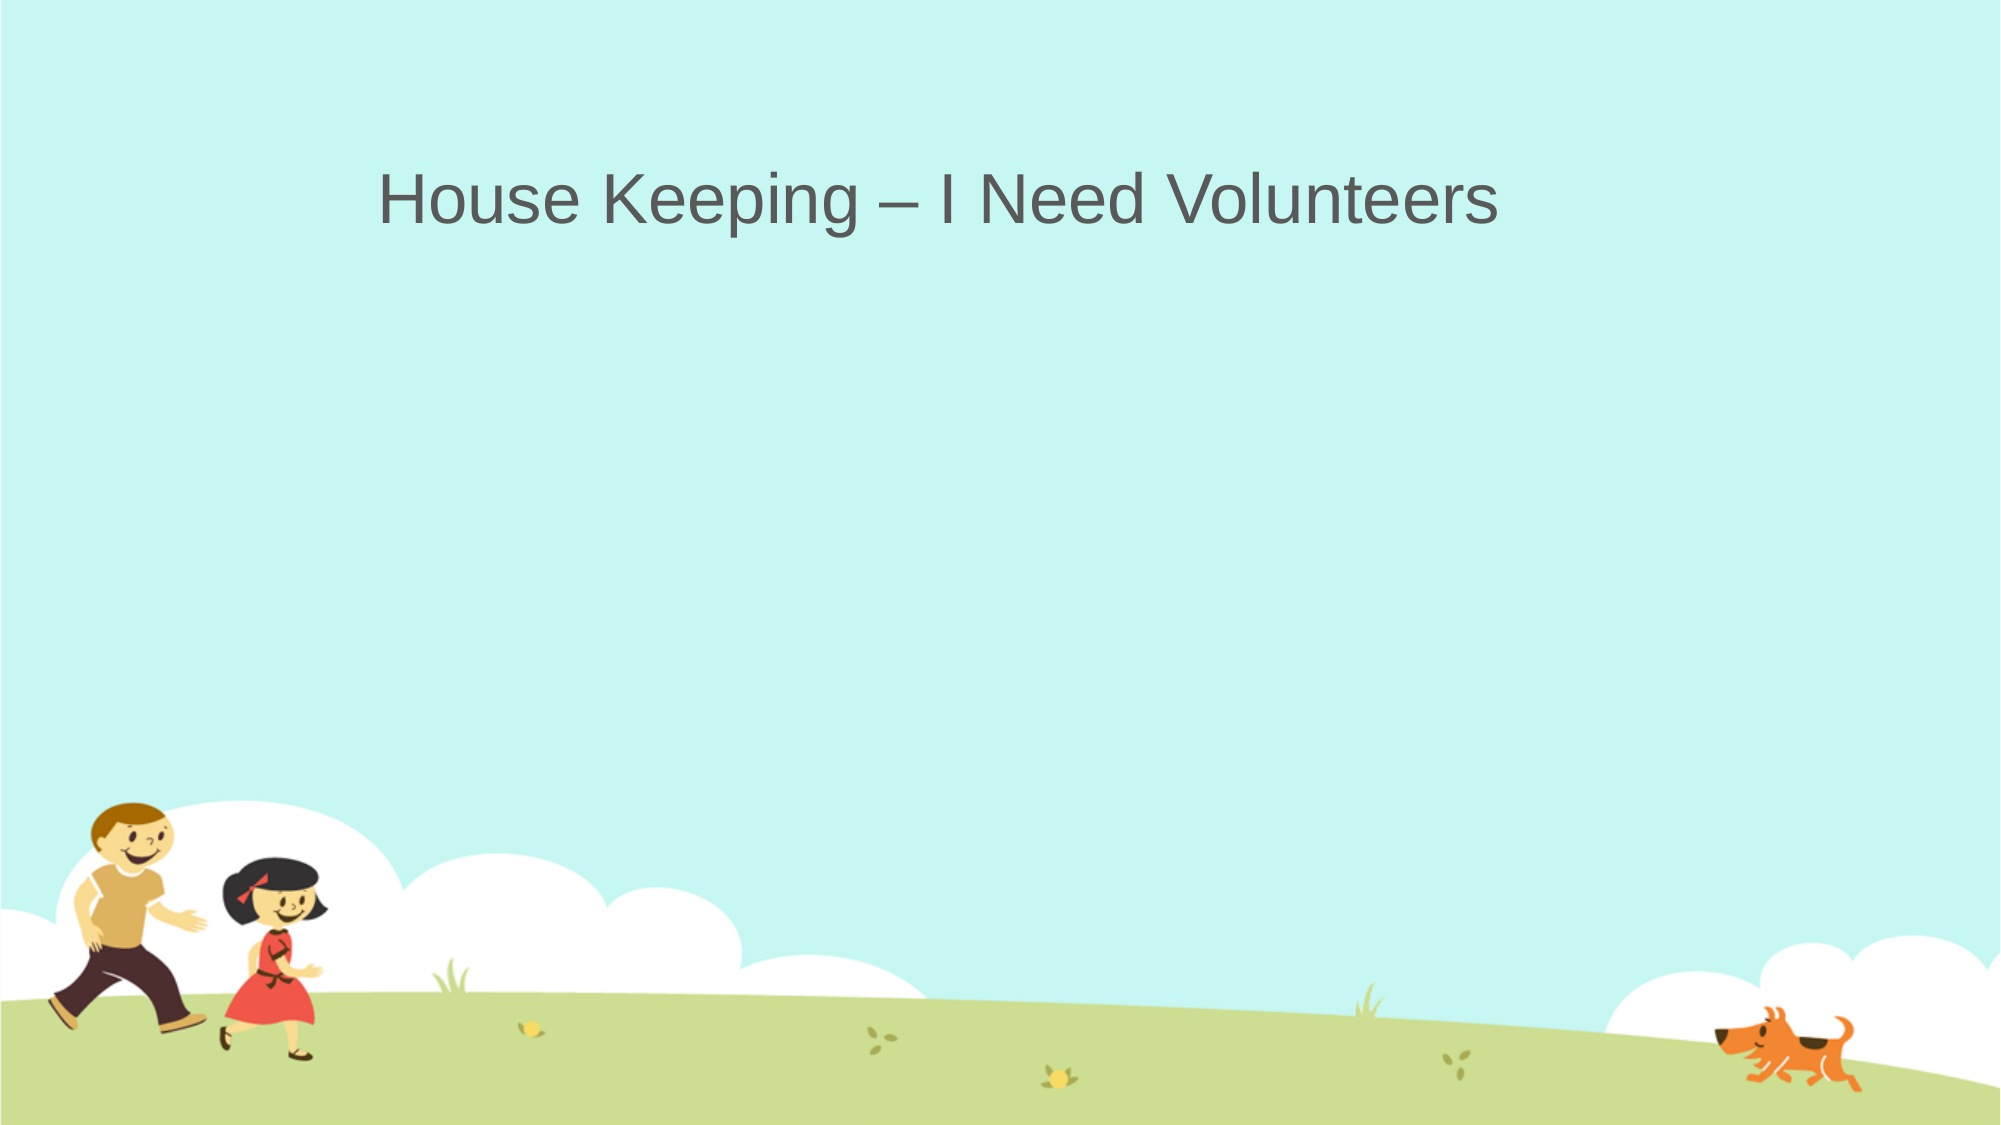

# House Keeping – I Need Volunteers